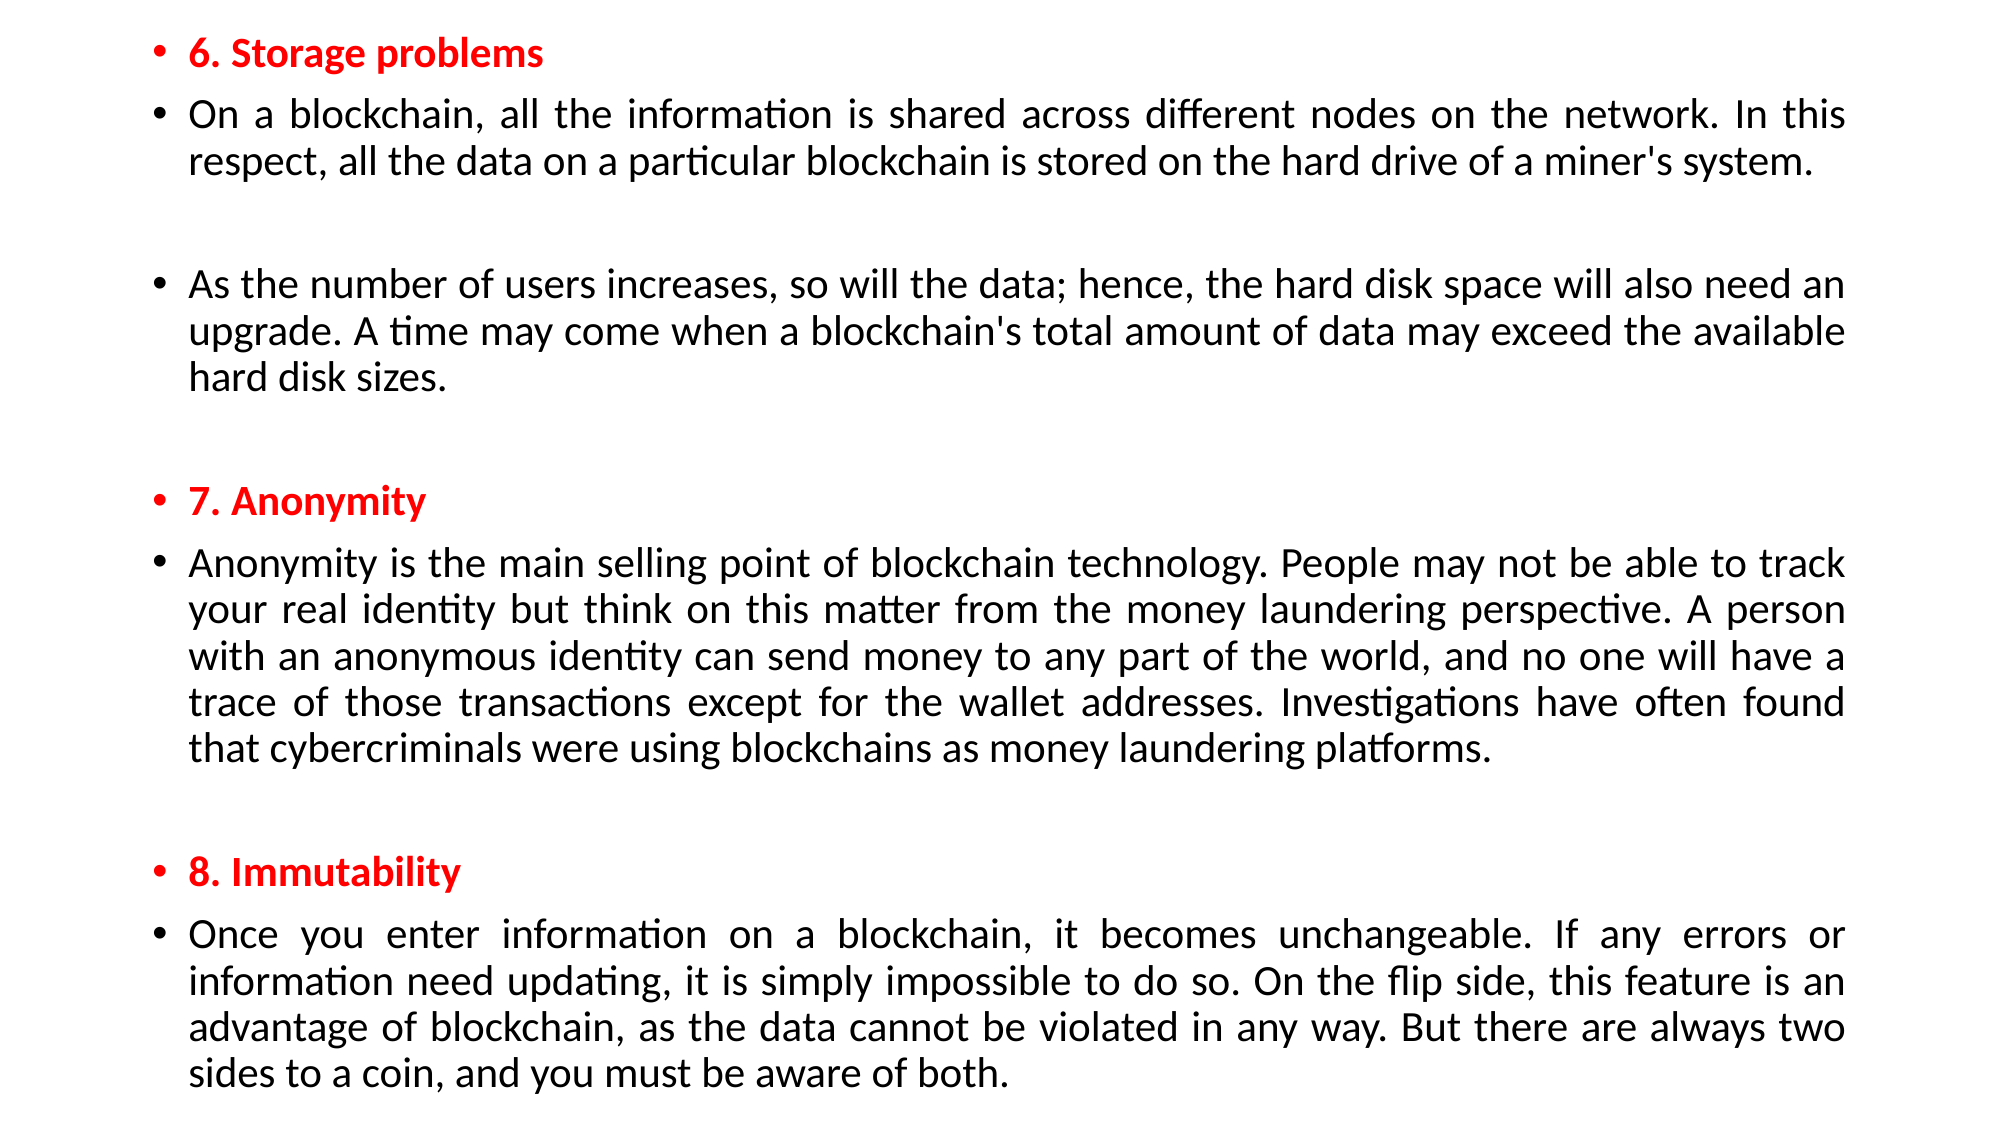

6. Storage problems
On a blockchain, all the information is shared across different nodes on the network. In this respect, all the data on a particular blockchain is stored on the hard drive of a miner's system.

As the number of users increases, so will the data; hence, the hard disk space will also need an upgrade. A time may come when a blockchain's total amount of data may exceed the available hard disk sizes.

7. Anonymity
Anonymity is the main selling point of blockchain technology. People may not be able to track your real identity but think on this matter from the money laundering perspective. A person with an anonymous identity can send money to any part of the world, and no one will have a trace of those transactions except for the wallet addresses. Investigations have often found that cybercriminals were using blockchains as money laundering platforms.

8. Immutability
Once you enter information on a blockchain, it becomes unchangeable. If any errors or information need updating, it is simply impossible to do so. On the flip side, this feature is an advantage of blockchain, as the data cannot be violated in any way. But there are always two sides to a coin, and you must be aware of both.